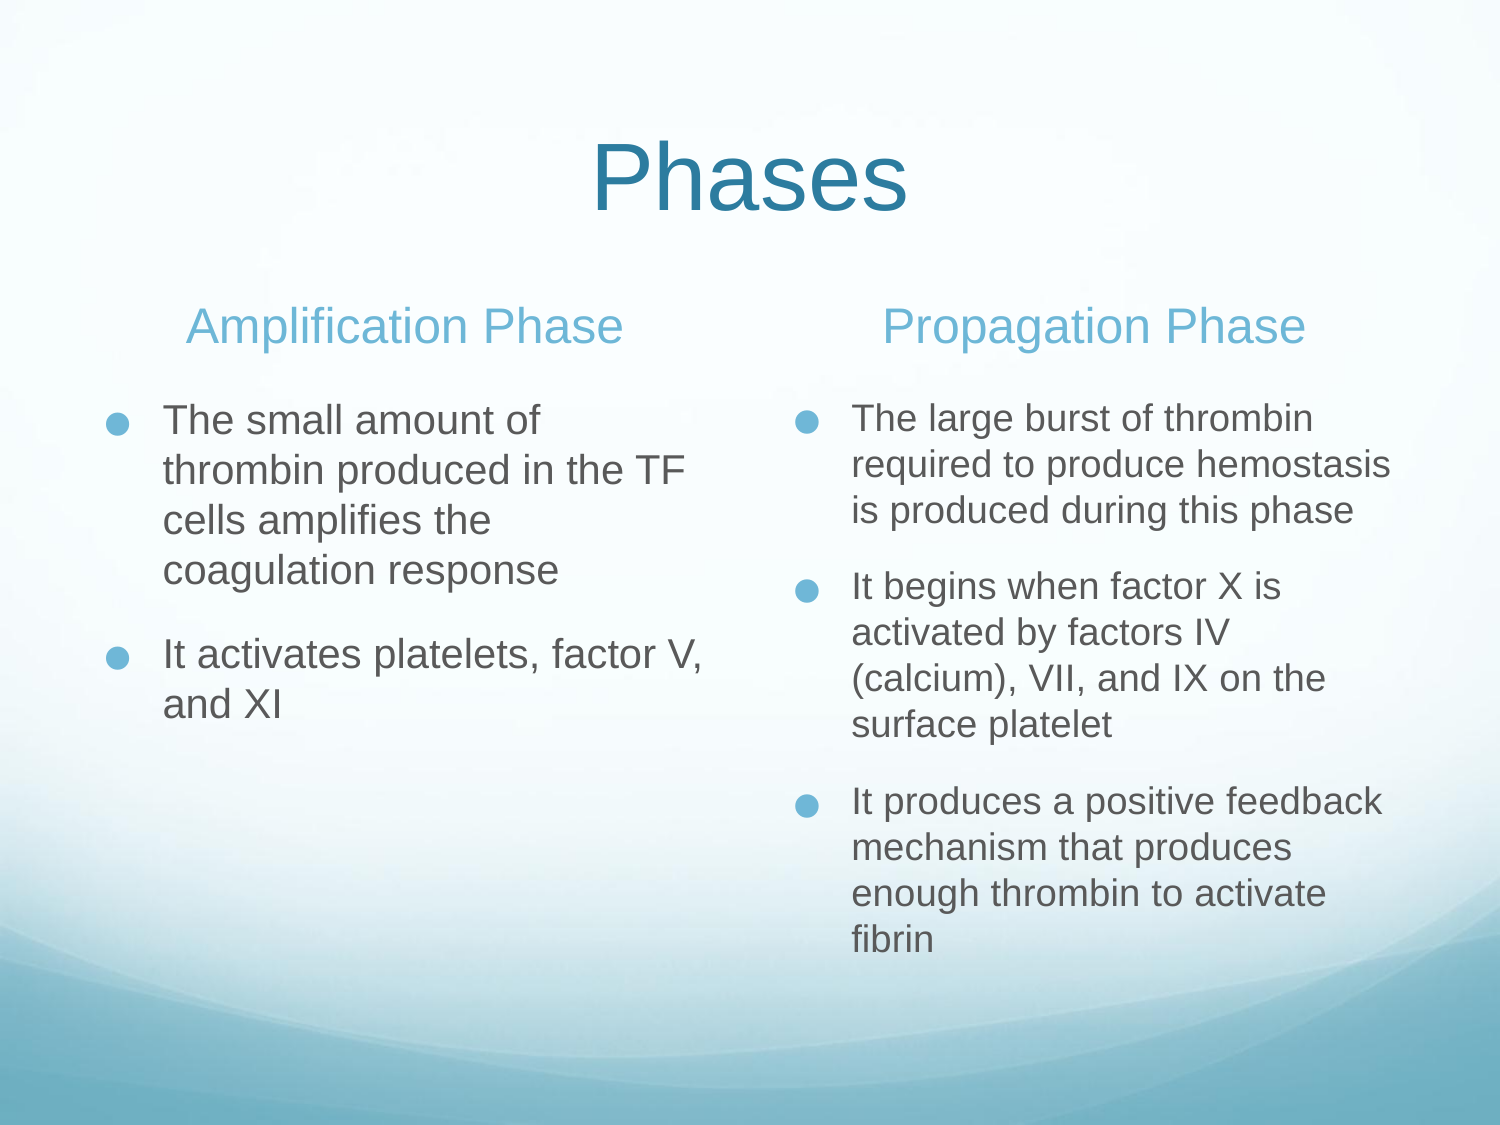

# Phases
Amplification Phase
Propagation Phase
The small amount of thrombin produced in the TF cells amplifies the coagulation response
It activates platelets, factor V, and XI

The large burst of thrombin required to produce hemostasis is produced during this phase
It begins when factor X is activated by factors IV (calcium), VII, and IX on the surface platelet
It produces a positive feedback mechanism that produces enough thrombin to activate fibrin